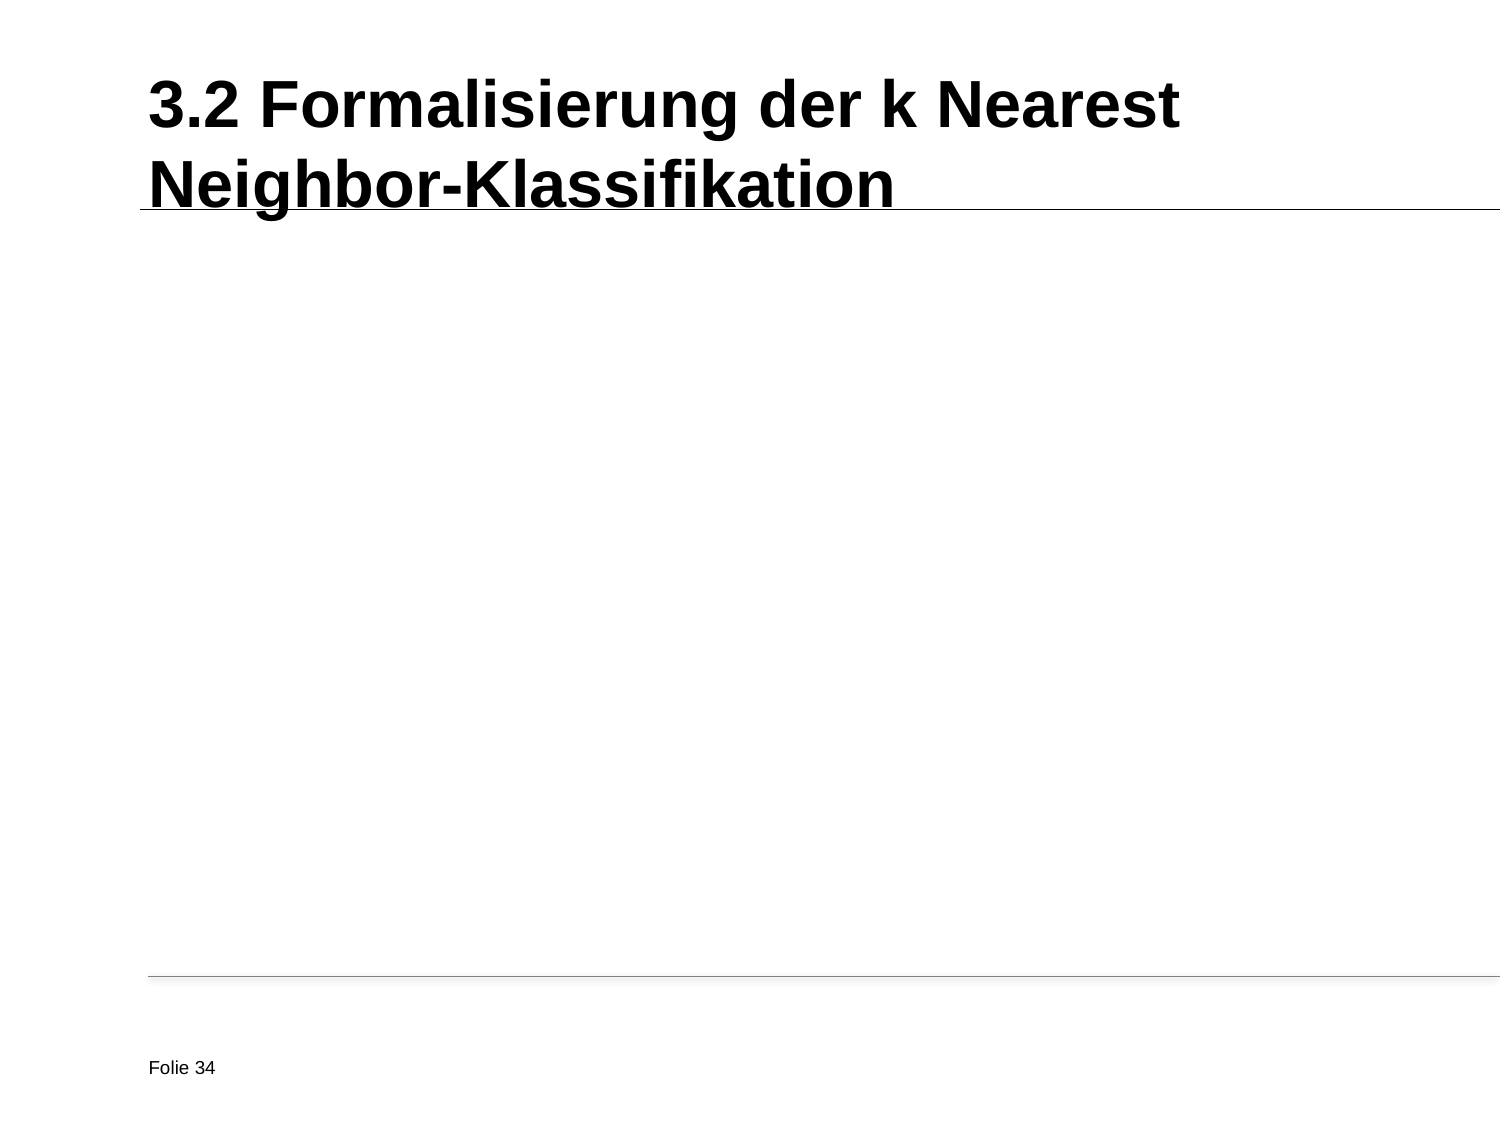

# 3.2 Formalisierung der k Nearest Neighbor-Klassifikation
Folie 34